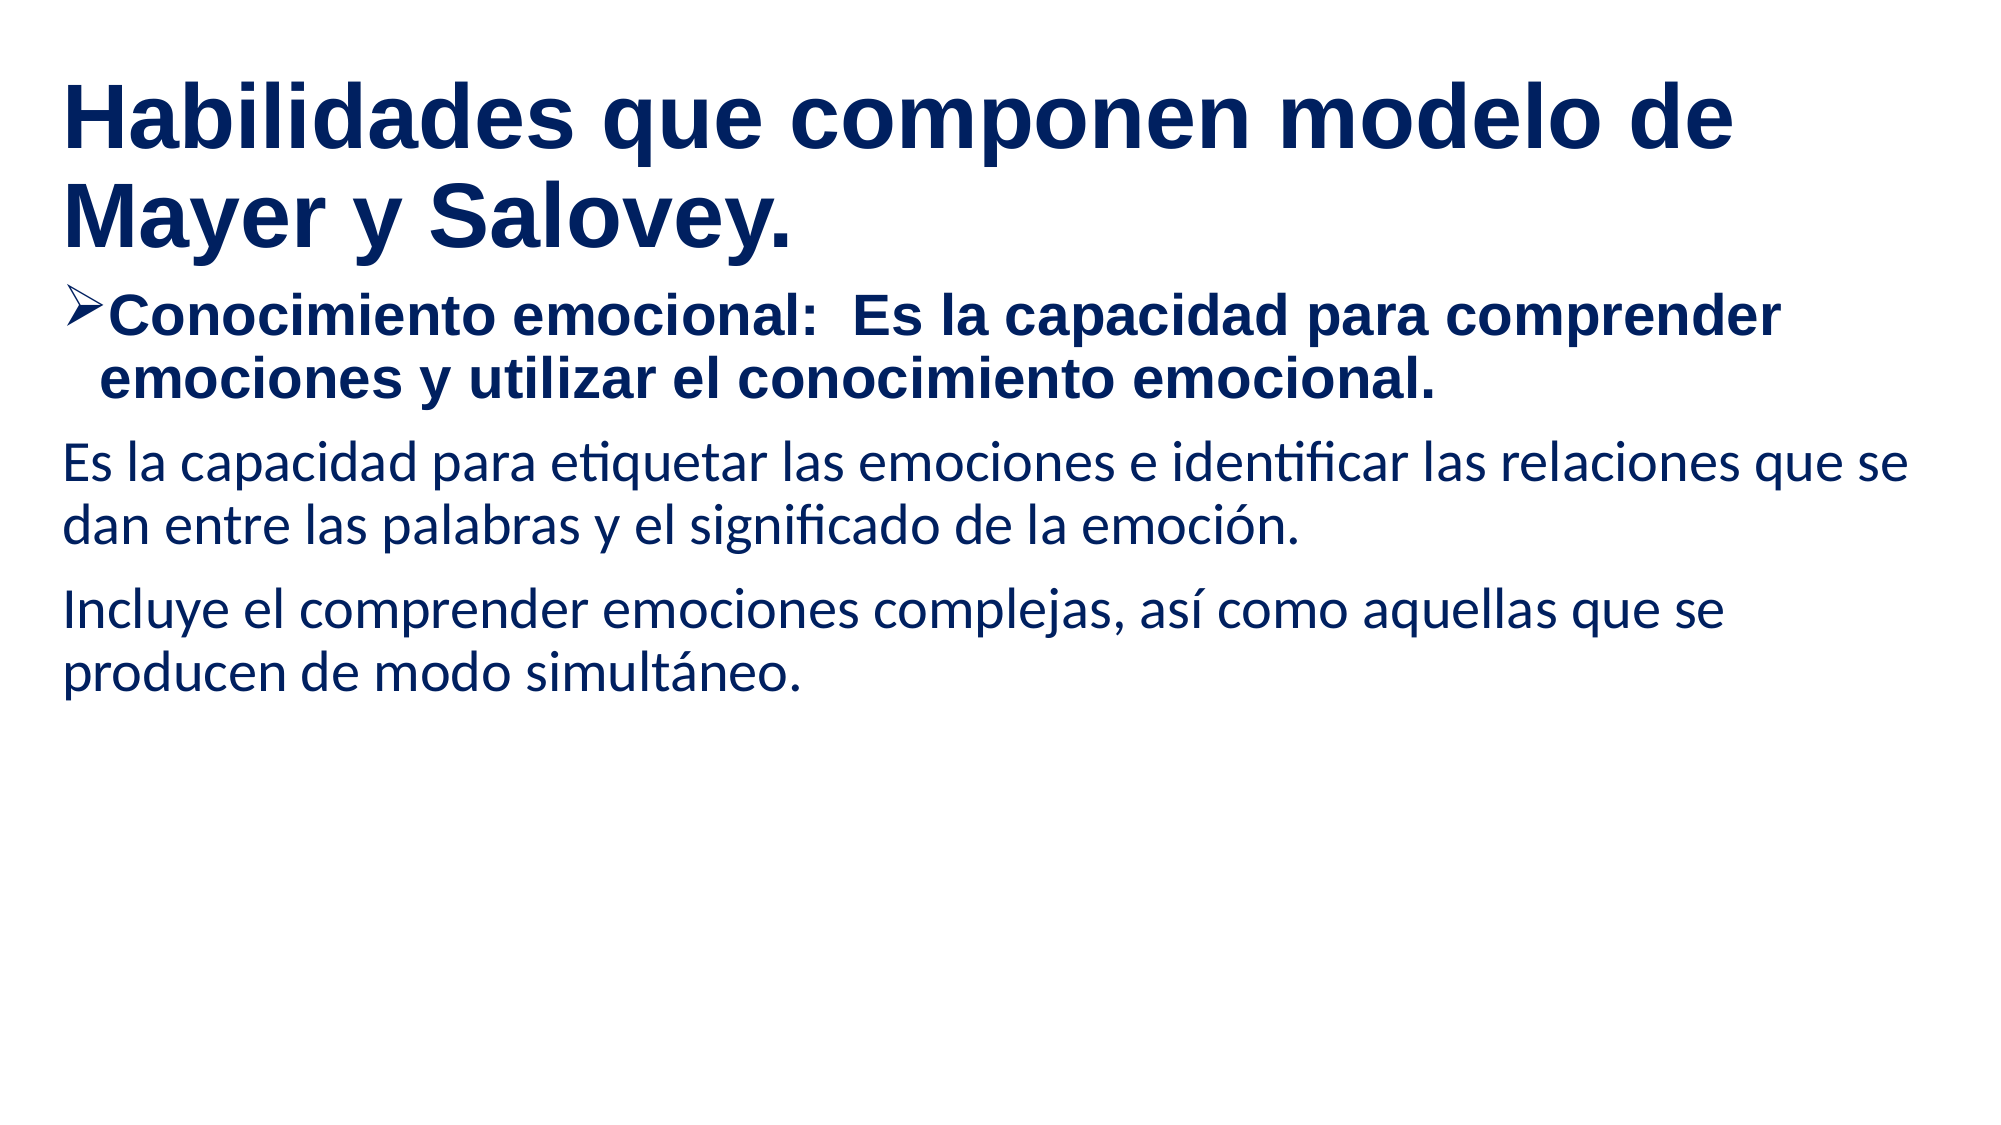

# Habilidades que componen modelo de Mayer y Salovey.
Conocimiento emocional:  Es la capacidad para comprender emociones y utilizar el conocimiento emocional.
Es la capacidad para etiquetar las emociones e identificar las relaciones que se dan entre las palabras y el significado de la emoción.
Incluye el comprender emociones complejas, así como aquellas que se producen de modo simultáneo.